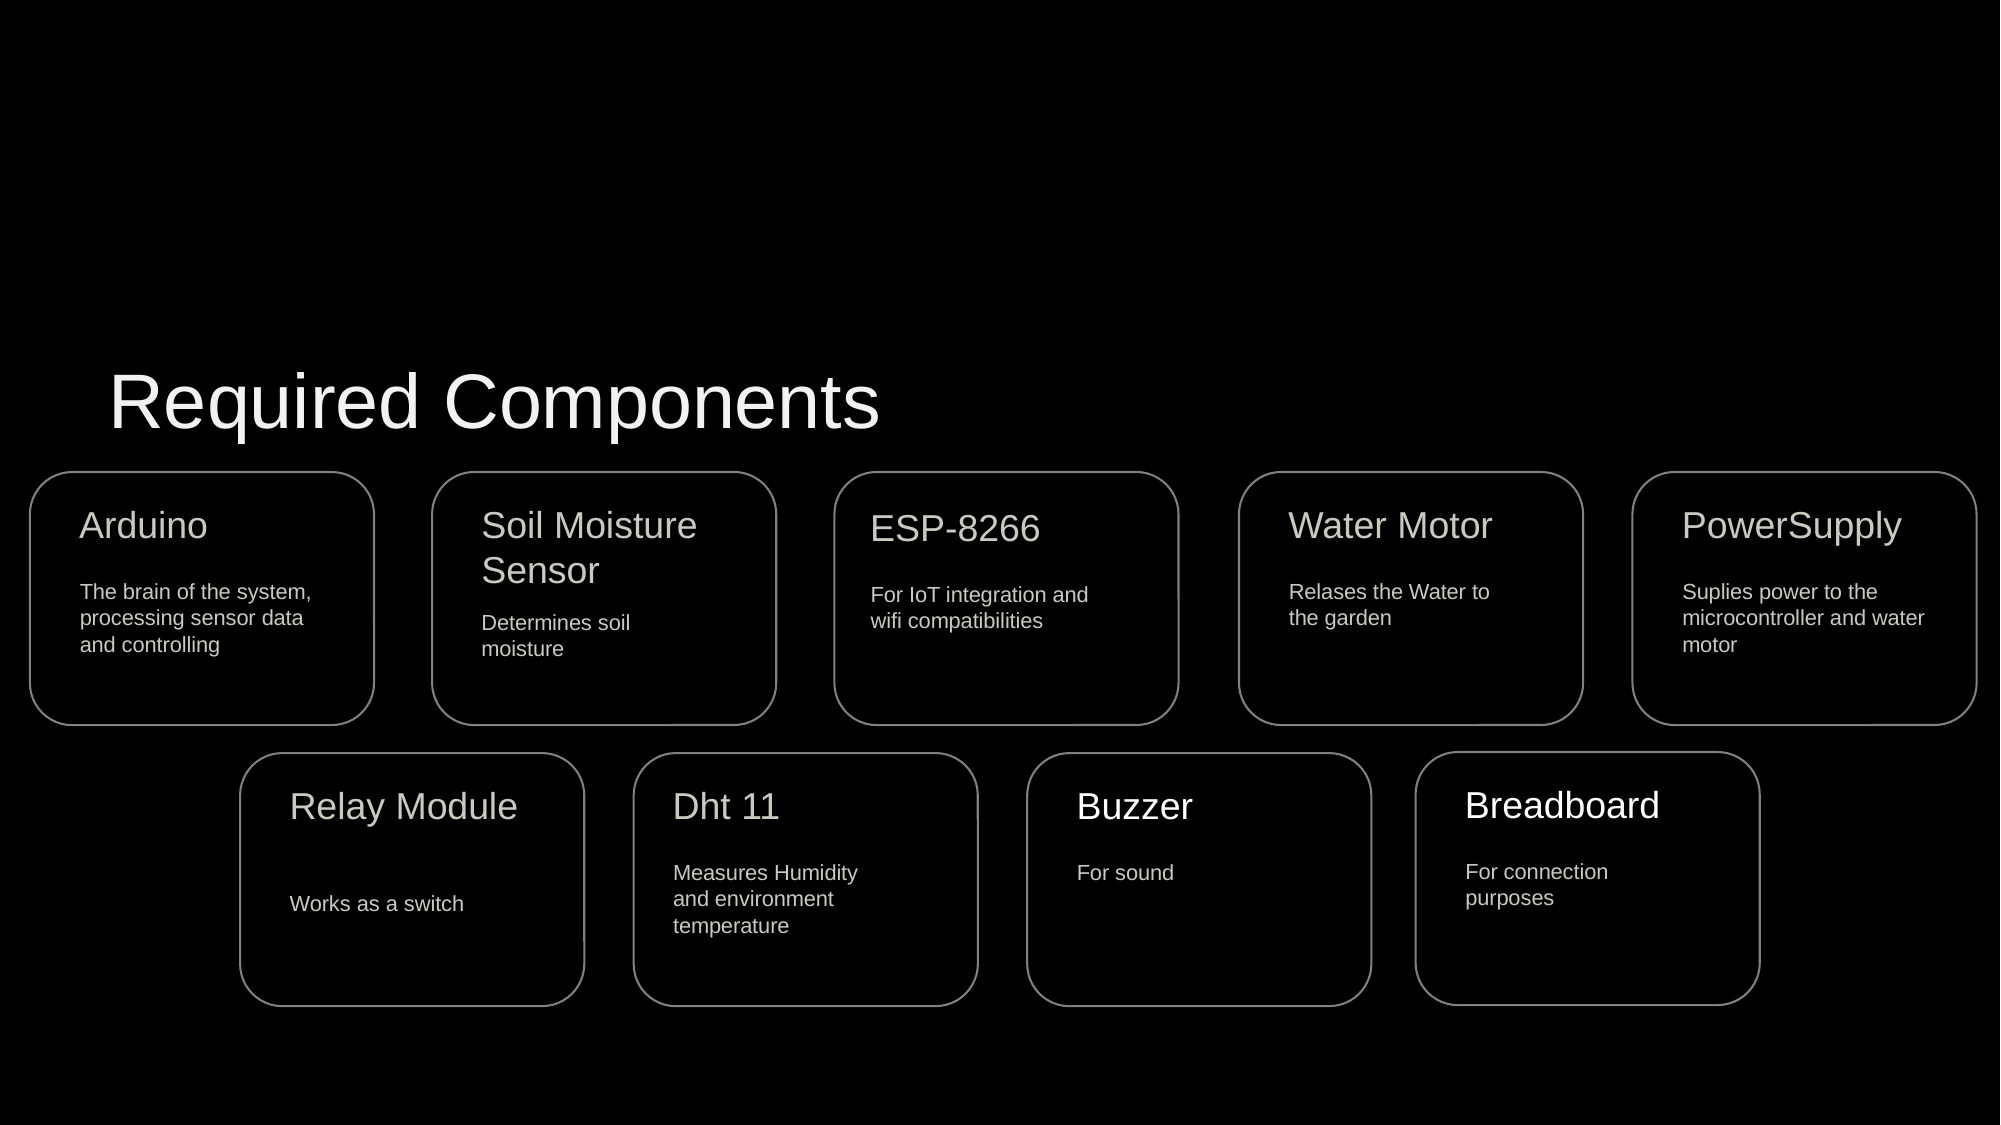

Required Components

Soil Moisture
Sensor
Water Motor
PowerSupply
Arduino
ESP-8266
Suplies power to the microcontroller and water motor
Relases the Water to the garden
The brain of the system, processing sensor data and controlling
For IoT integration and wifi compatibilities
Determines soil moisture

Breadboard
Relay Module
Dht 11
Buzzer
For connection purposes
Measures Humidity and environment temperature
For sound
Works as a switch